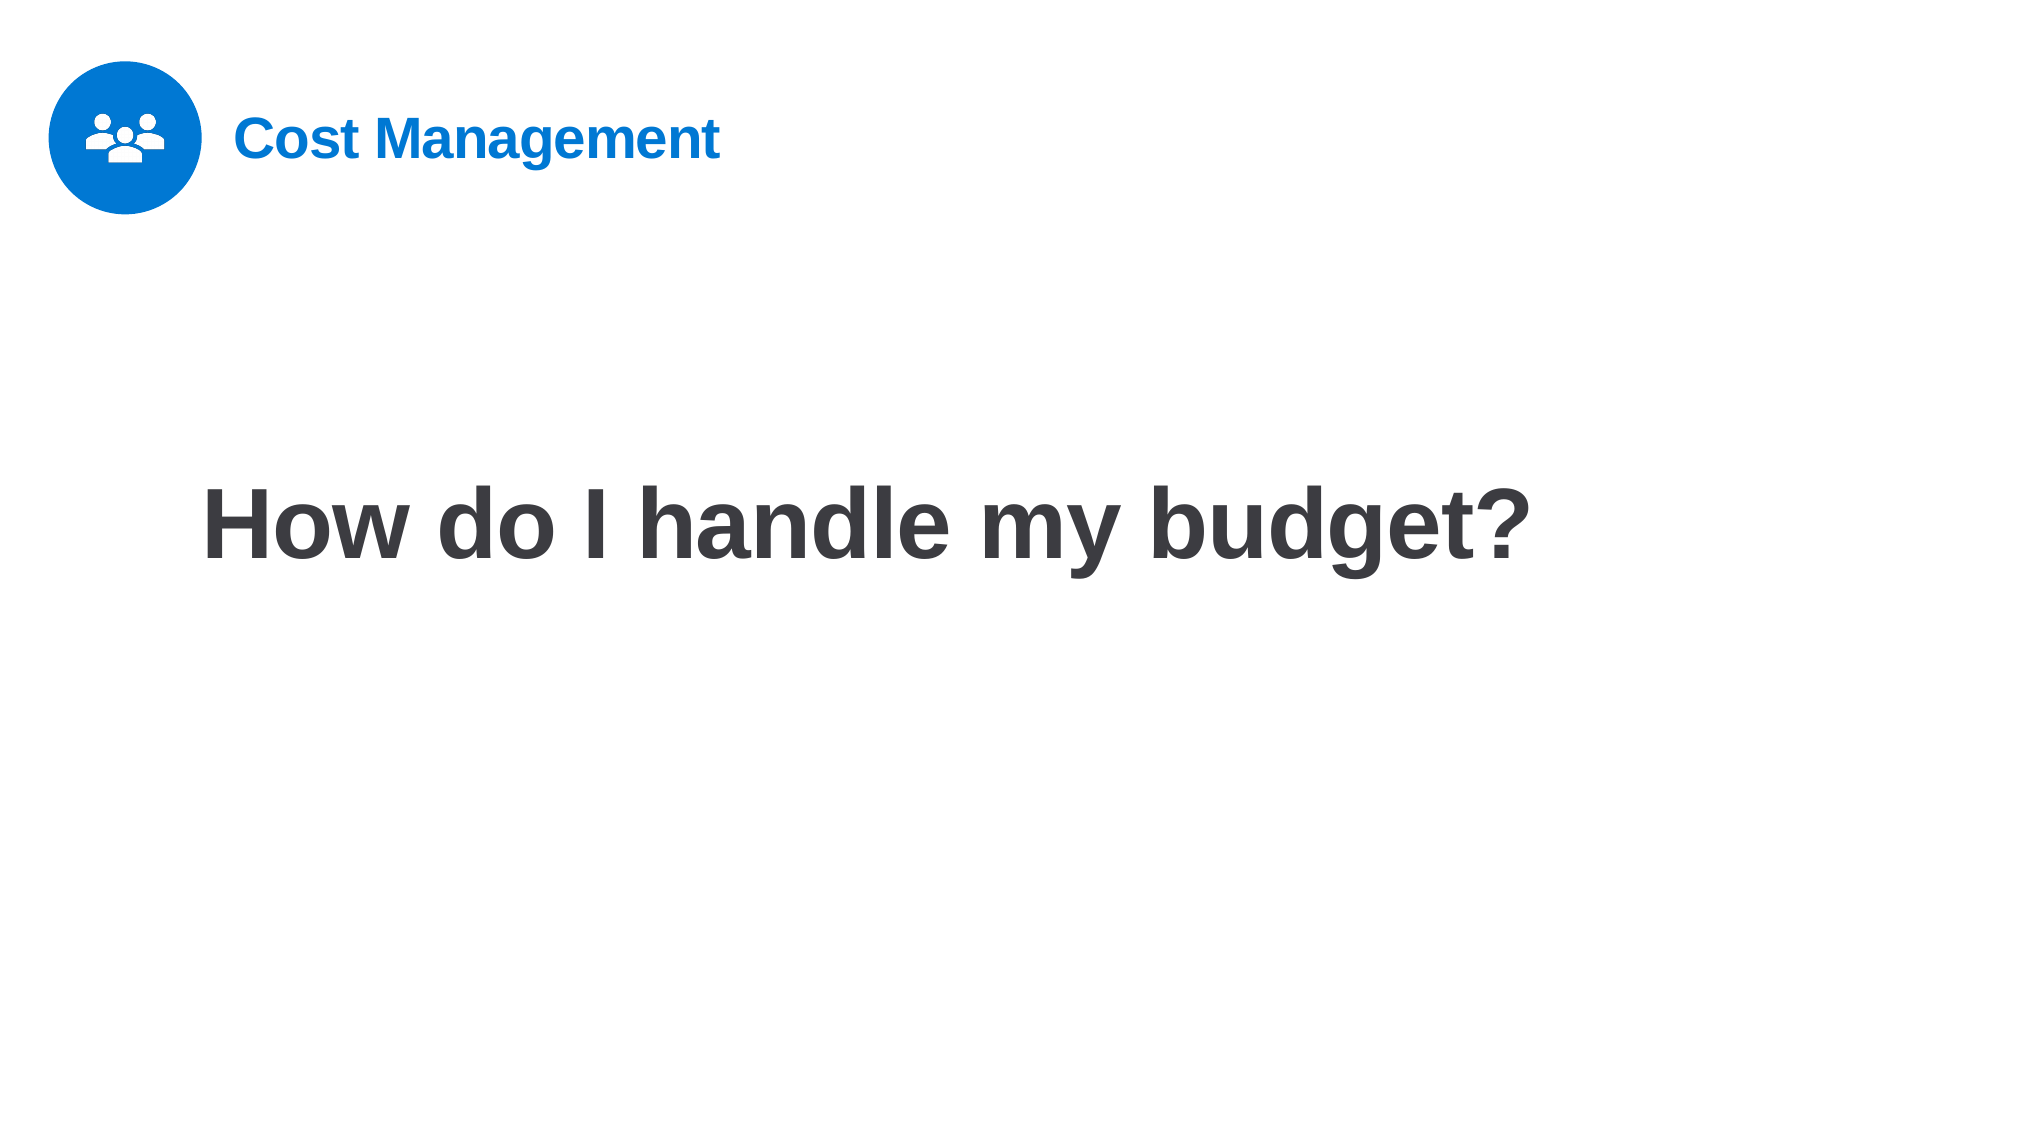

# Cost Management
How do I handle my budget?